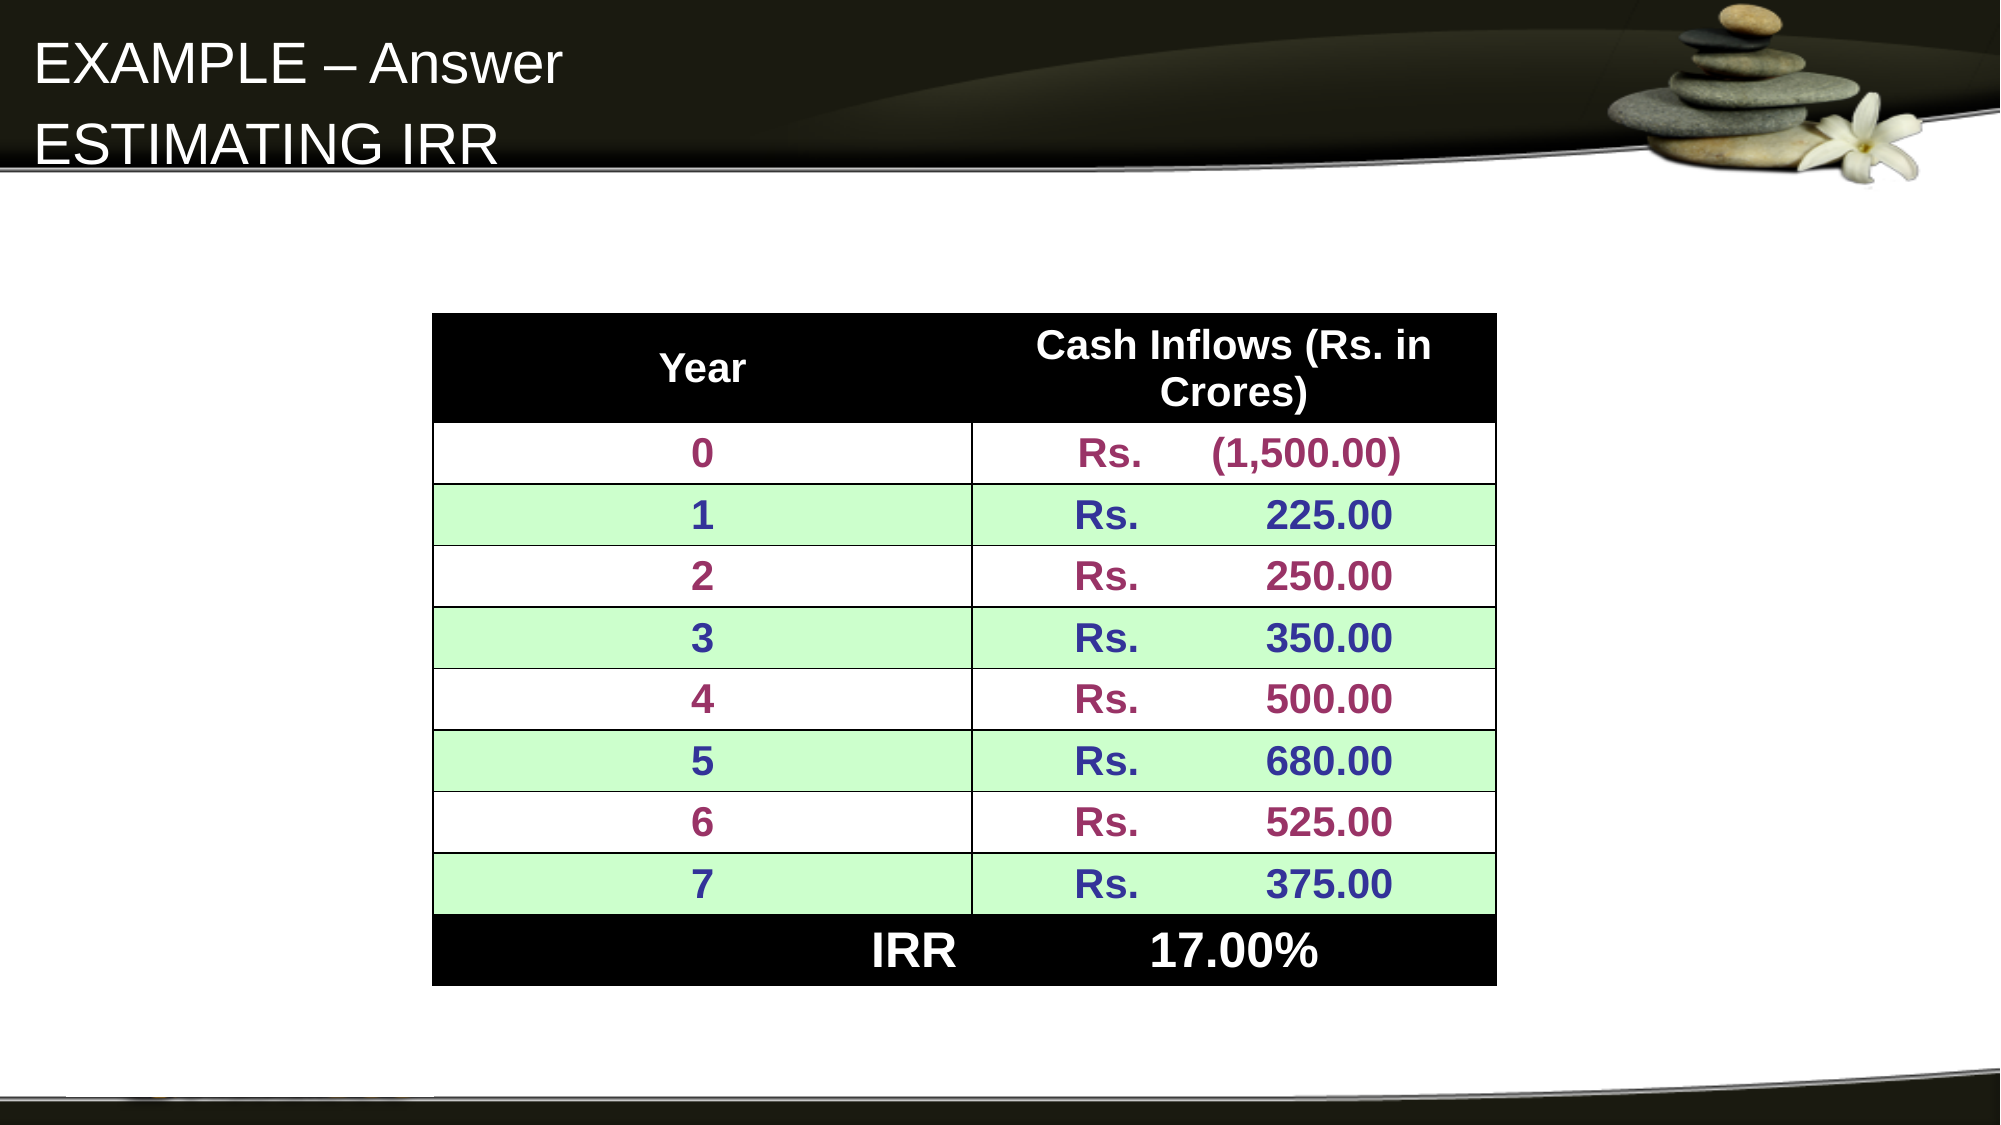

# EXAMPLE – Answer ESTIMATING IRR
| Year | Cash Inflows (Rs. in Crores) |
| --- | --- |
| 0 | Rs. (1,500.00) |
| 1 | Rs. 225.00 |
| 2 | Rs. 250.00 |
| 3 | Rs. 350.00 |
| 4 | Rs. 500.00 |
| 5 | Rs. 680.00 |
| 6 | Rs. 525.00 |
| 7 | Rs. 375.00 |
| IRR | 17.00% |